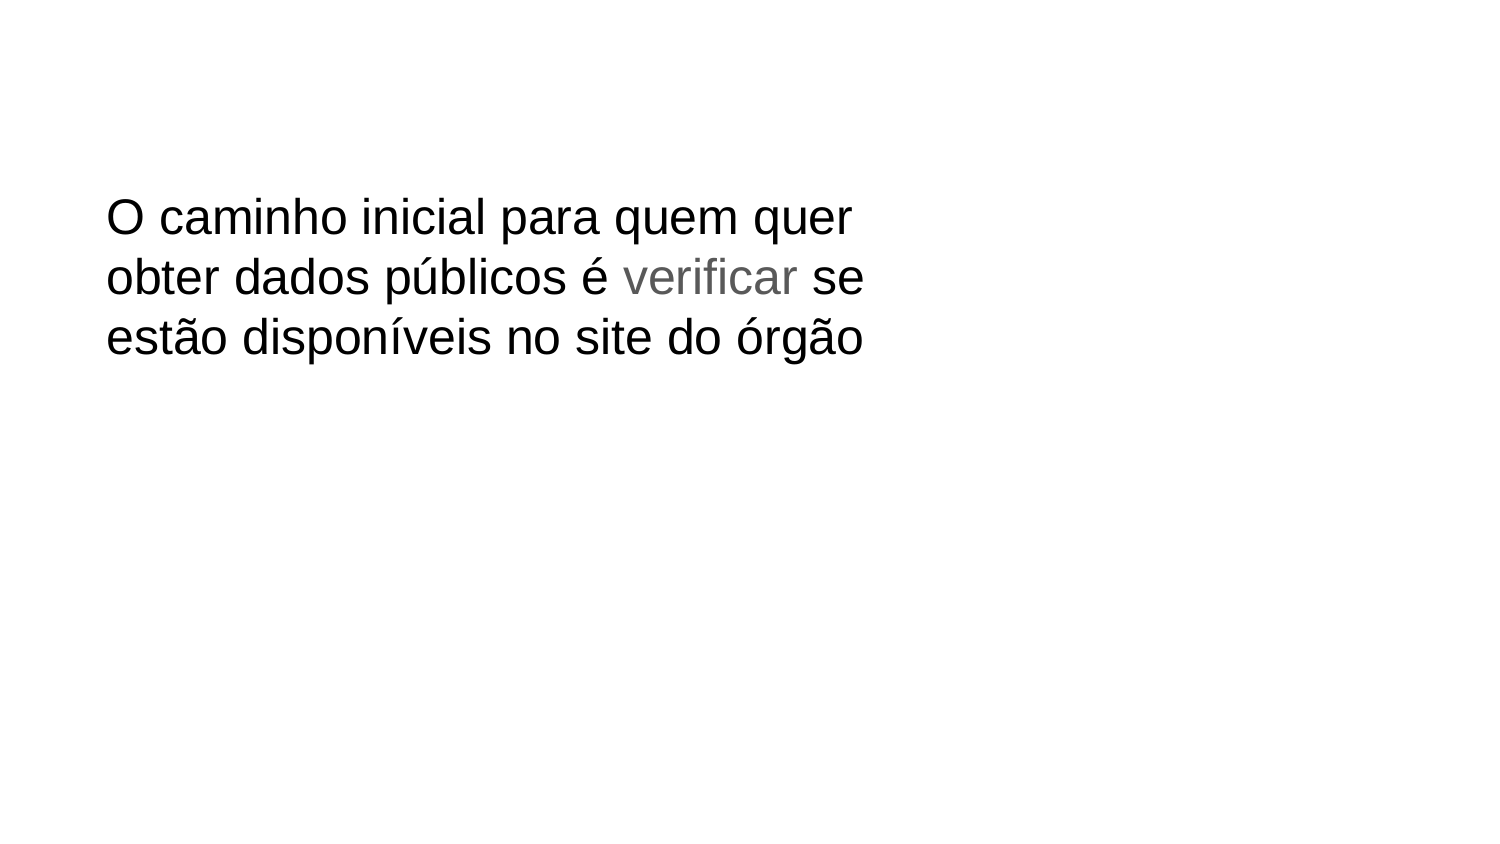

O caminho inicial para quem quer obter dados públicos é verificar se estão disponíveis no site do órgão